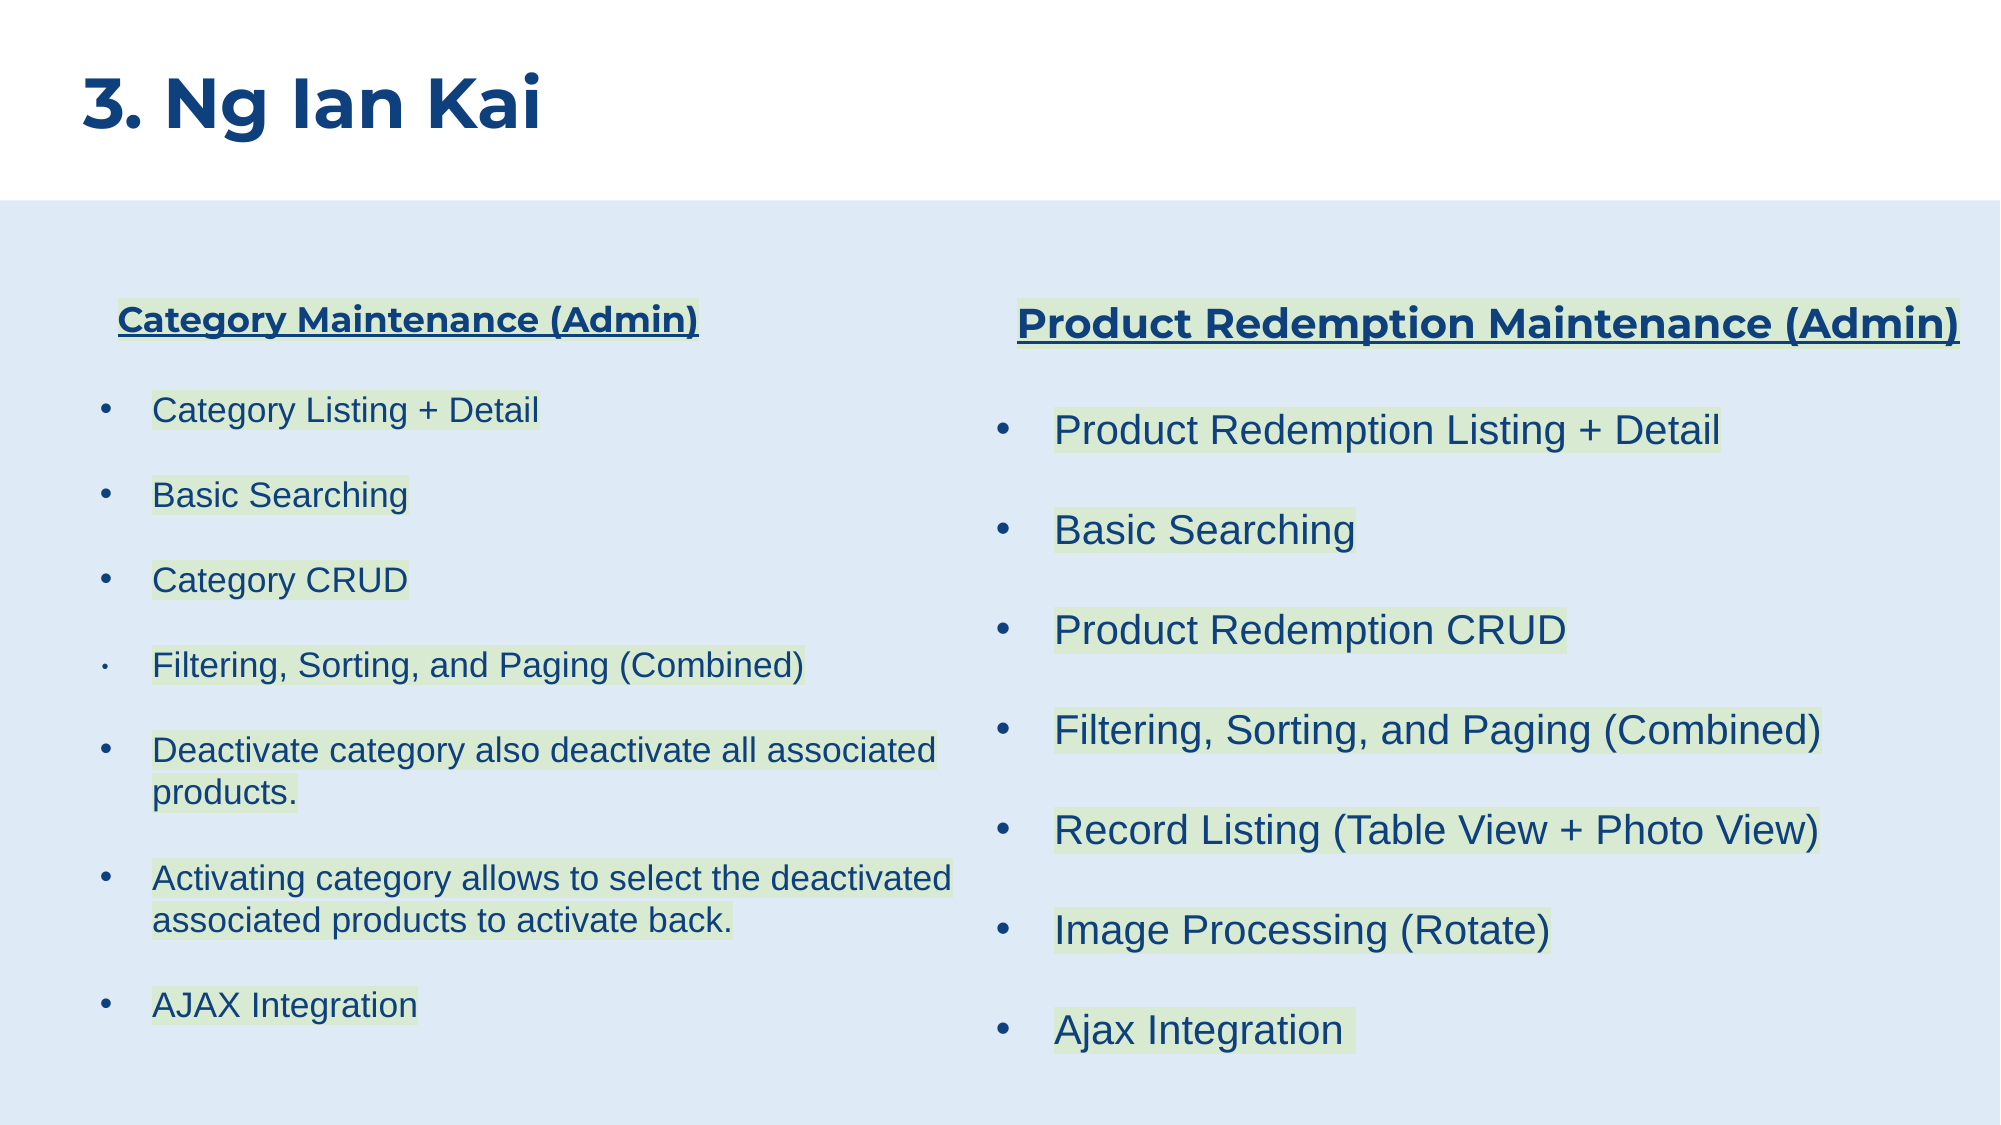

# 3. Ng Ian Kai
Category Maintenance (Admin)
Category Listing + Detail
Basic Searching
Category CRUD
Filtering, Sorting, and Paging (Combined)
Deactivate category also deactivate all associated products.
Activating category allows to select the deactivated associated products to activate back.
AJAX Integration
Product Redemption Maintenance (Admin)
Product Redemption Listing + Detail
Basic Searching
Product Redemption CRUD
Filtering, Sorting, and Paging (Combined)
Record Listing (Table View + Photo View)
Image Processing (Rotate)
Ajax Integration